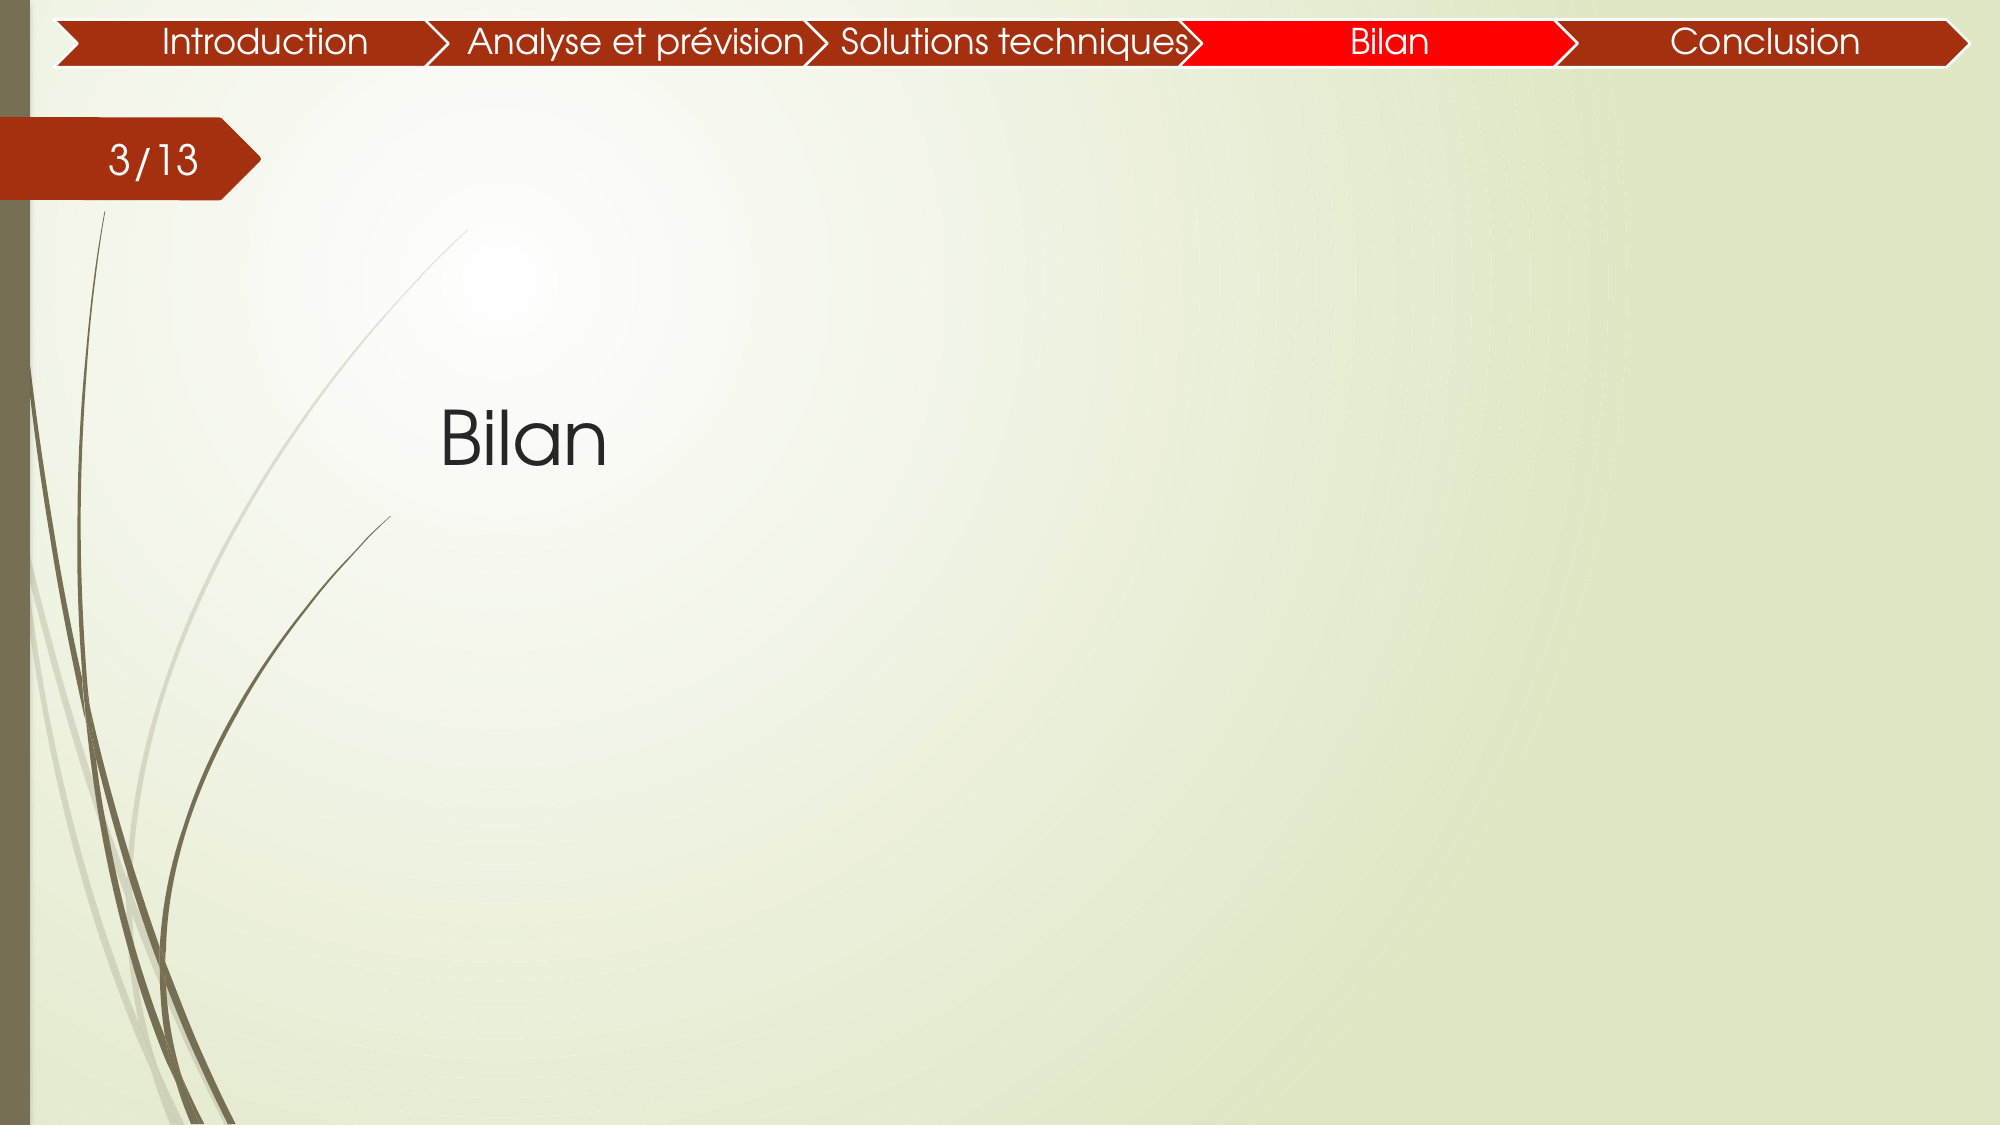

Introduction
Analyse et prévision
Solutions techniques
Bilan
Conclusion
3/13
# Bilan